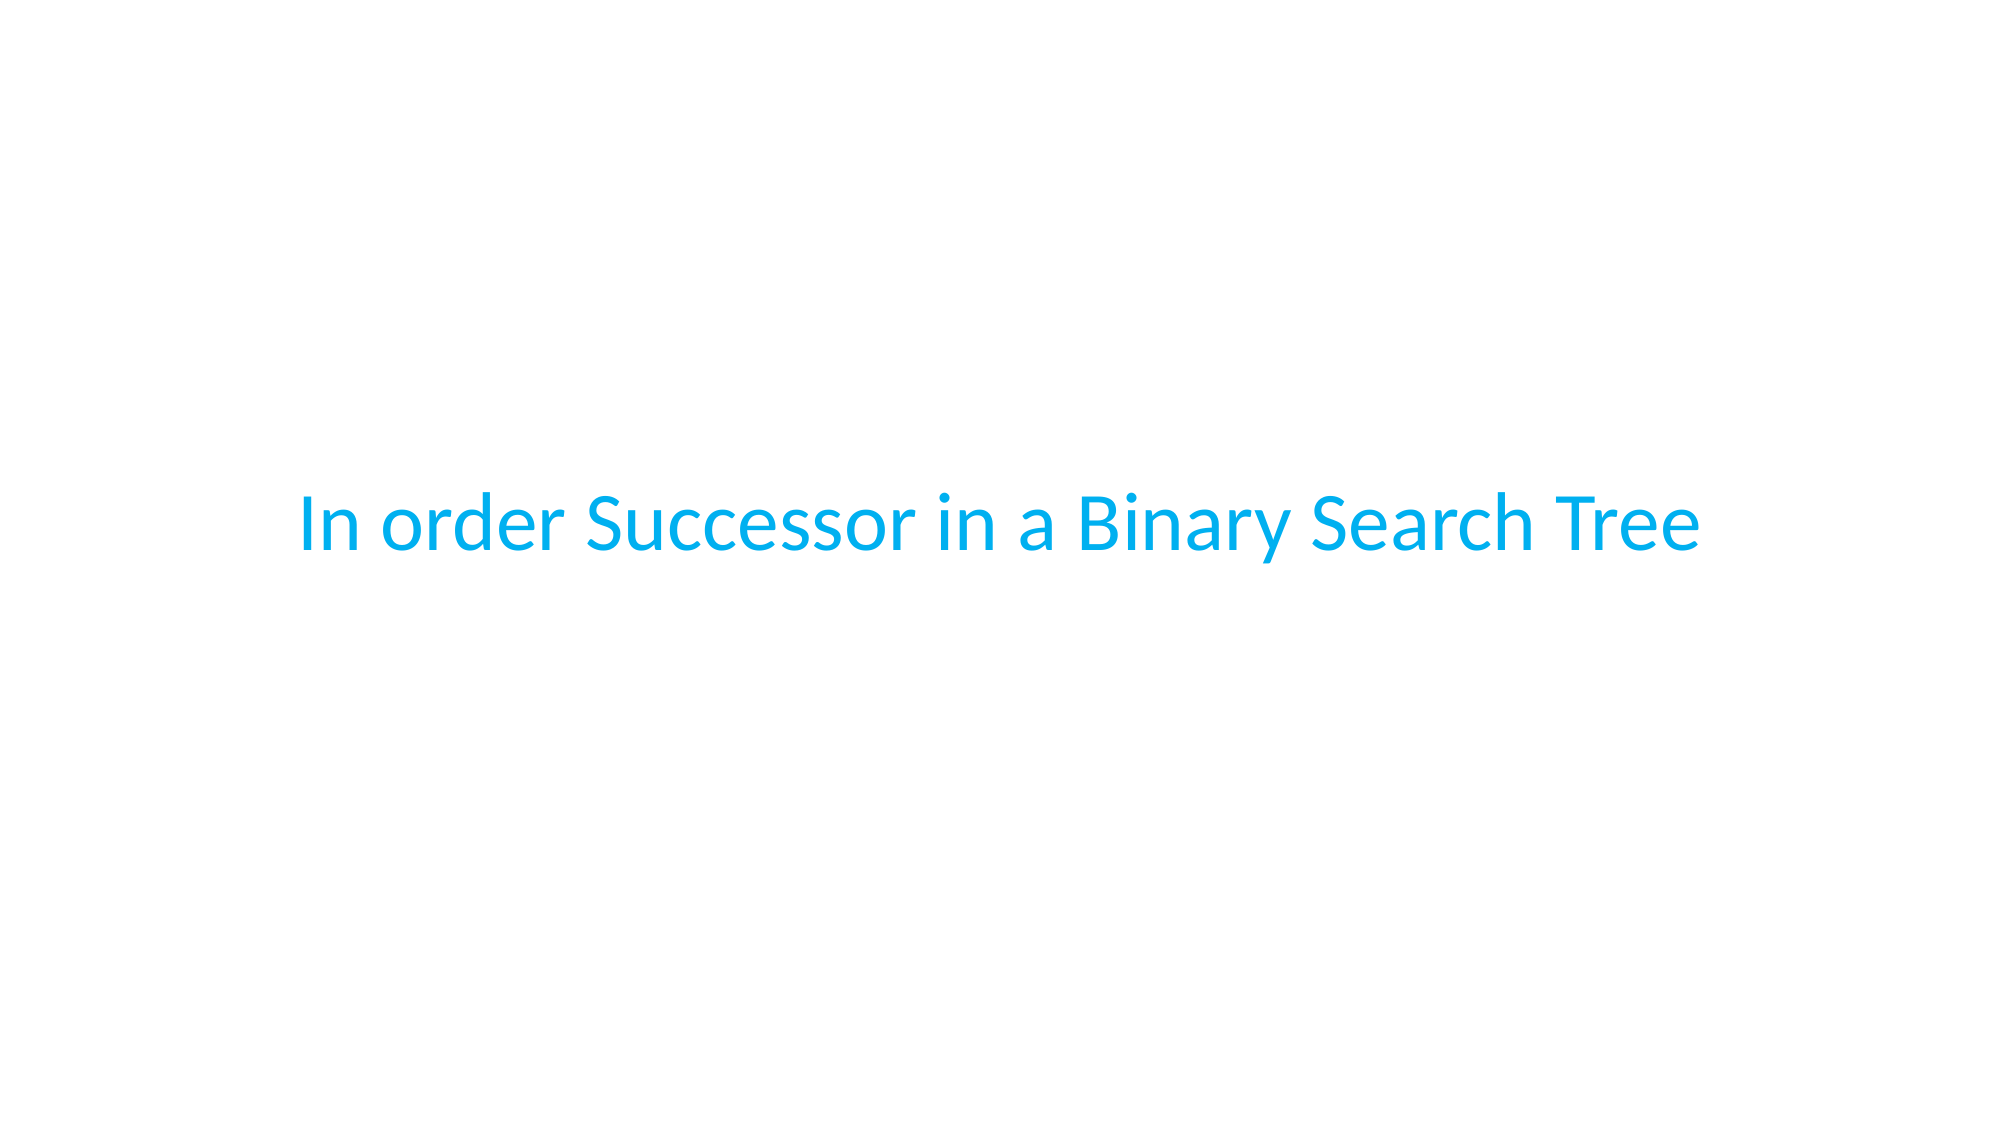

# In order Successor in a Binary Search Tree